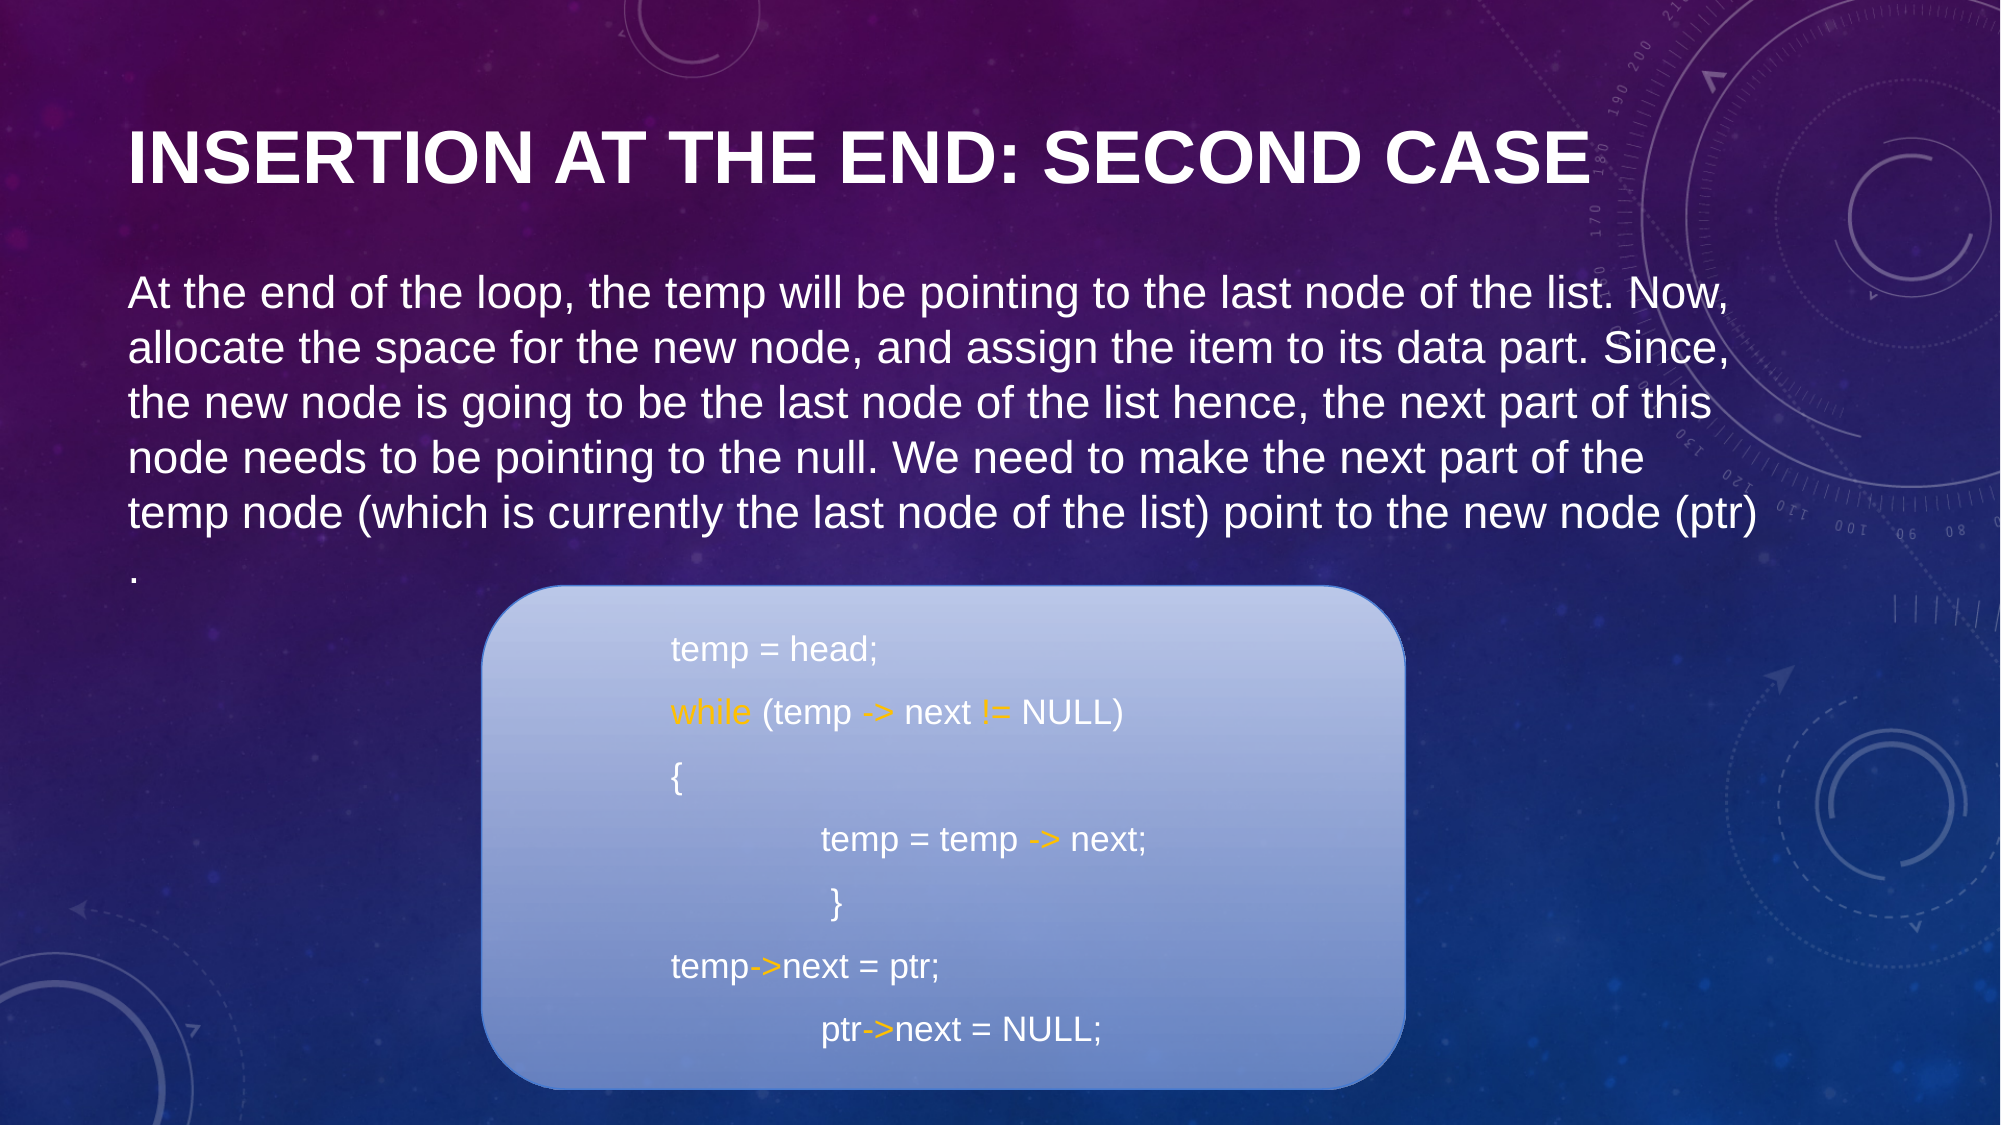

# Insertion at the end: second case
At the end of the loop, the temp will be pointing to the last node of the list. Now, allocate the space for the new node, and assign the item to its data part. Since, the new node is going to be the last node of the list hence, the next part of this node needs to be pointing to the null. We need to make the next part of the temp node (which is currently the last node of the list) point to the new node (ptr) .
	temp = head;
        	while (temp -> next != NULL)
        	{
            		temp = temp -> next;
       		 }
        	temp->next = ptr;
       		ptr->next = NULL;